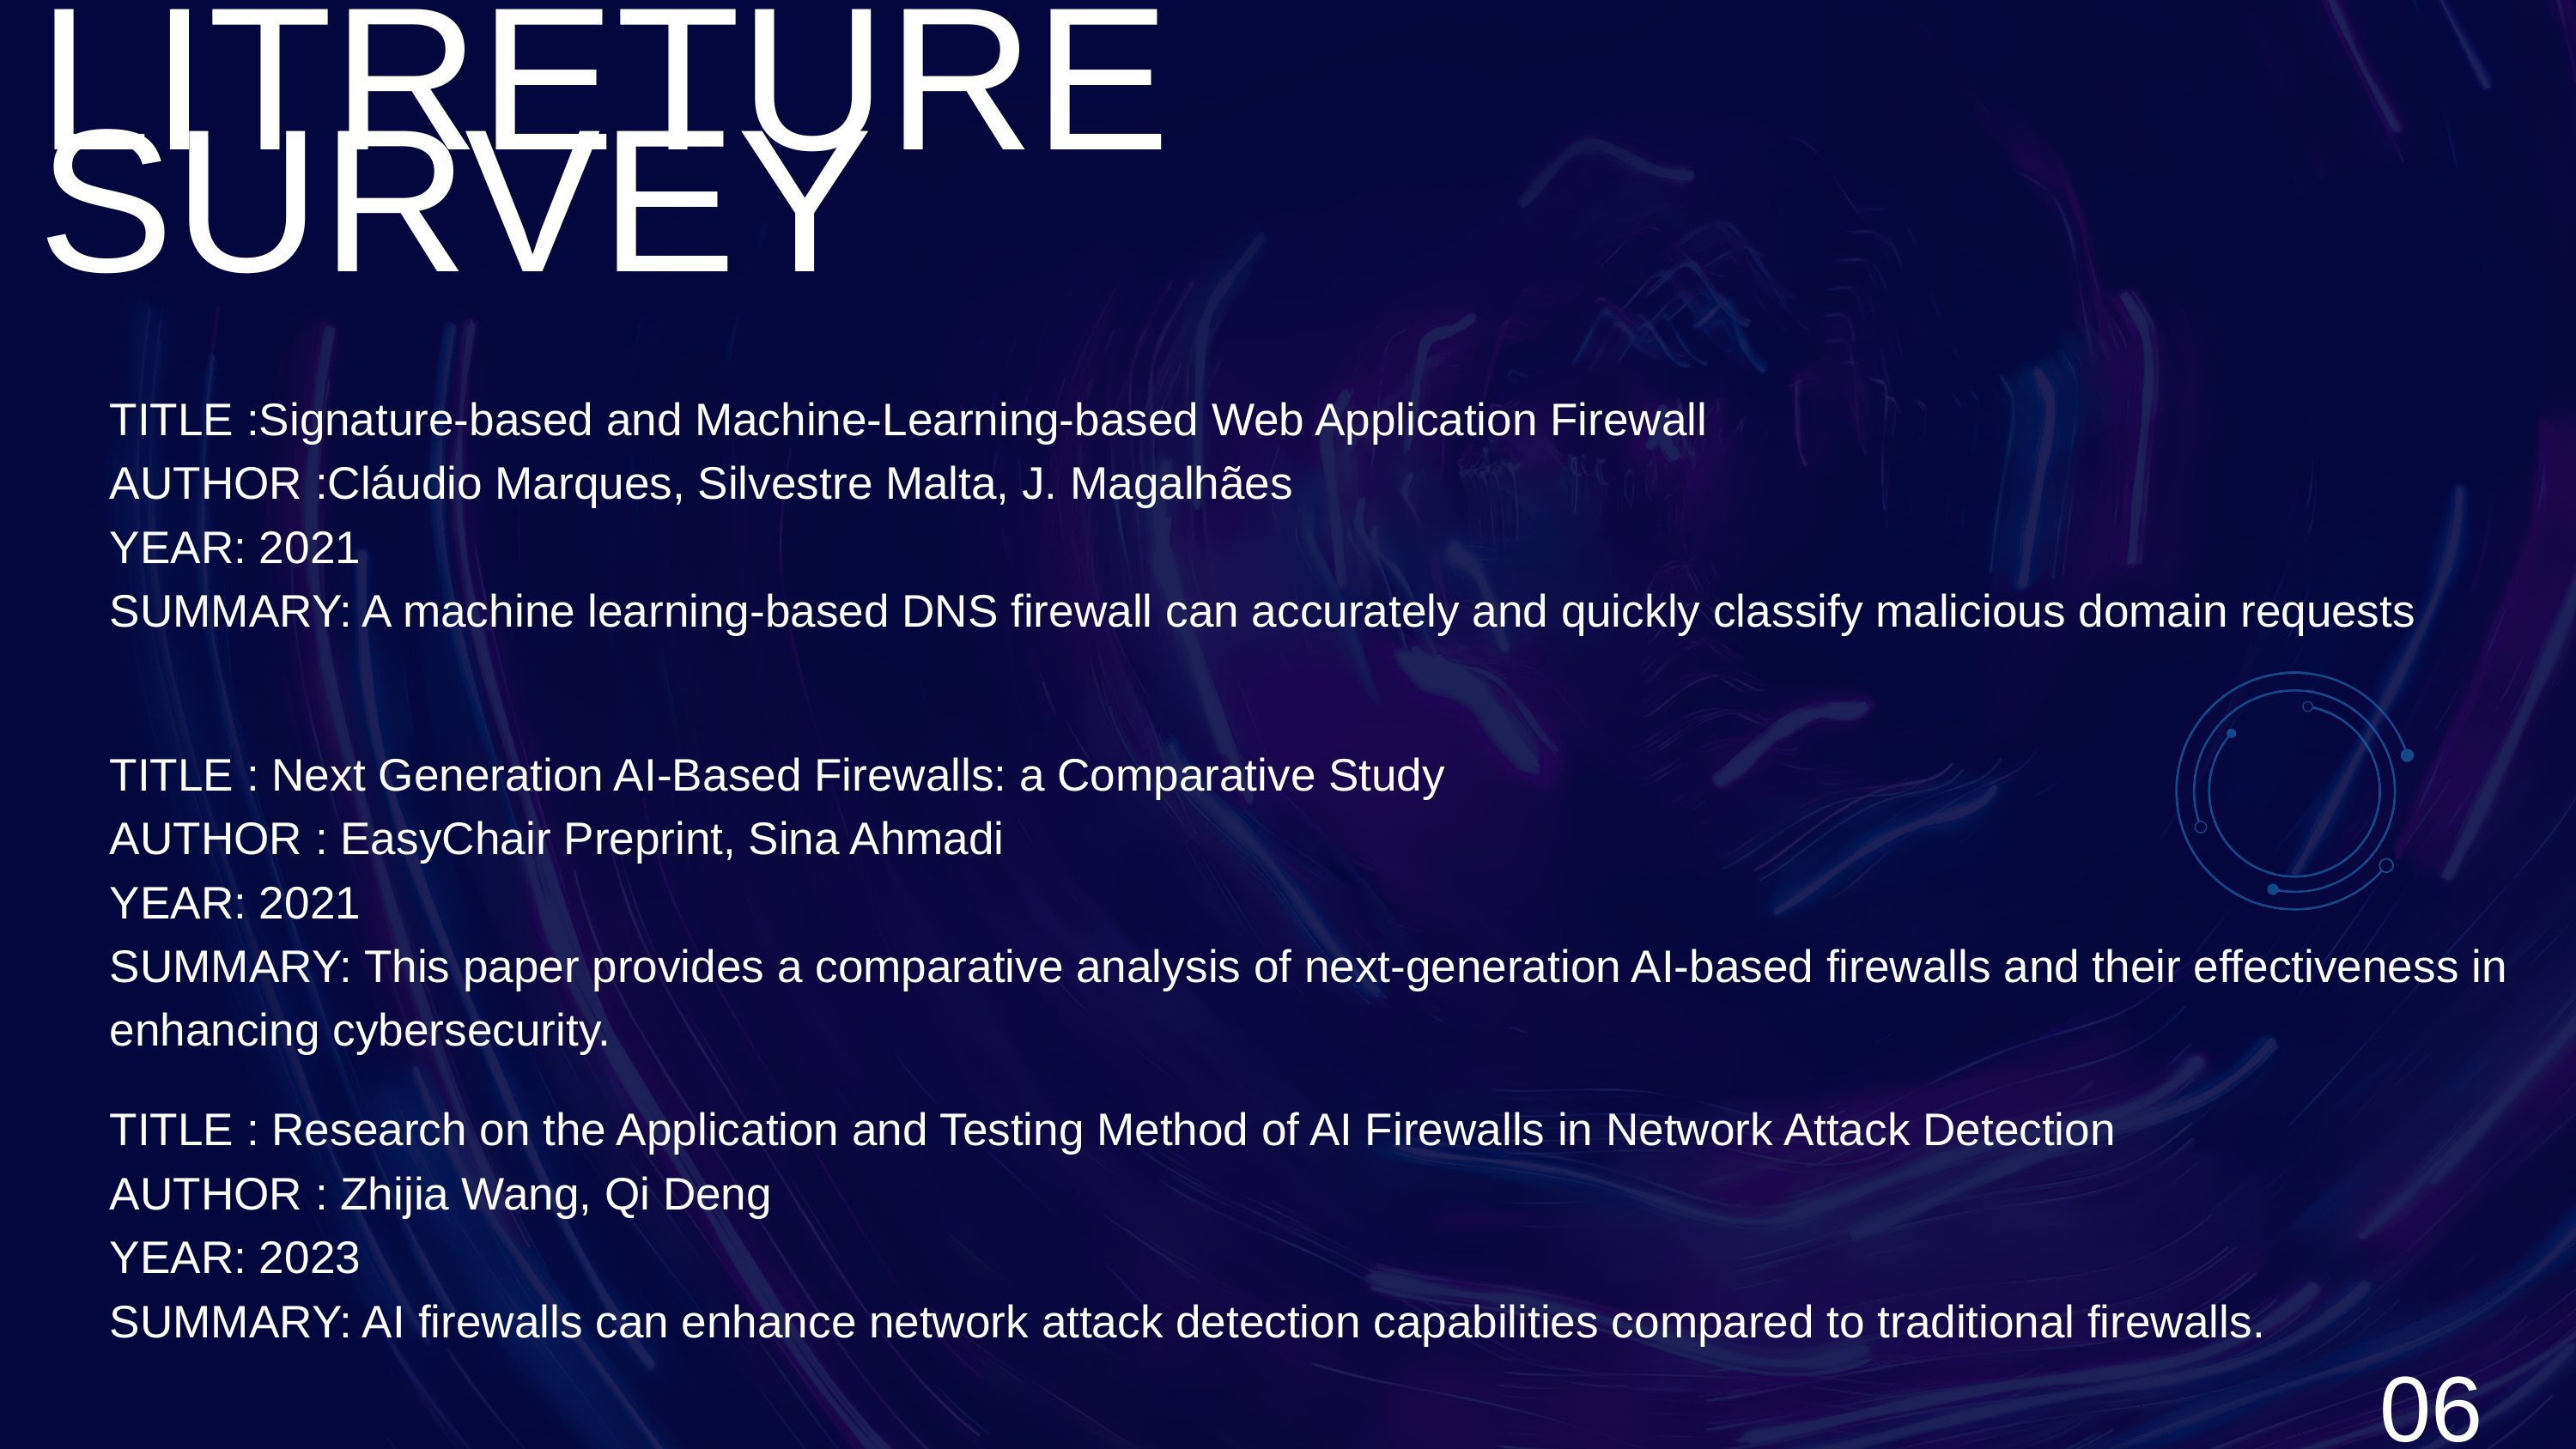

LITRETURE SURVEY
TITLE :Signature-based and Machine-Learning-based Web Application Firewall
AUTHOR :Cláudio Marques, Silvestre Malta, J. Magalhães
YEAR: 2021
SUMMARY: A machine learning-based DNS firewall can accurately and quickly classify malicious domain requests

TITLE : Next Generation AI-Based Firewalls: a Comparative Study
AUTHOR : EasyChair Preprint, Sina Ahmadi
YEAR: 2021
SUMMARY: This paper provides a comparative analysis of next-generation AI-based firewalls and their effectiveness in enhancing cybersecurity.
TITLE : Research on the Application and Testing Method of AI Firewalls in Network Attack Detection
AUTHOR : Zhijia Wang, Qi Deng
YEAR: 2023
SUMMARY: AI firewalls can enhance network attack detection capabilities compared to traditional firewalls.
06